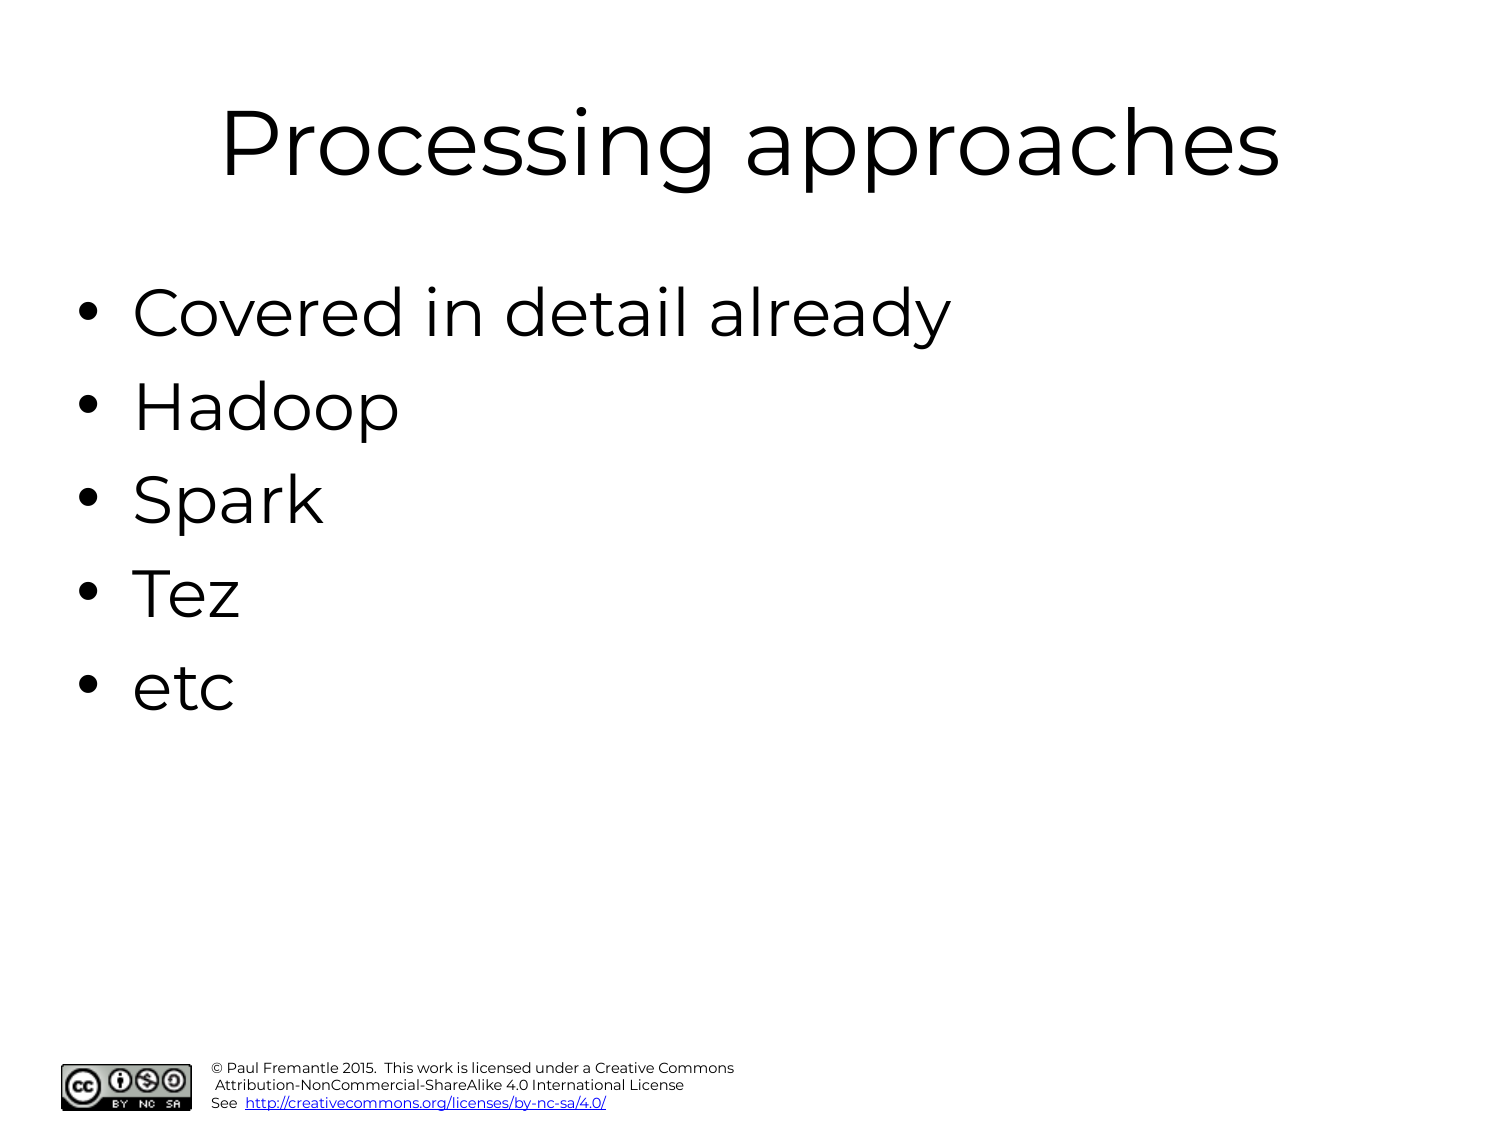

# Processing approaches
Covered in detail already
Hadoop
Spark
Tez
etc